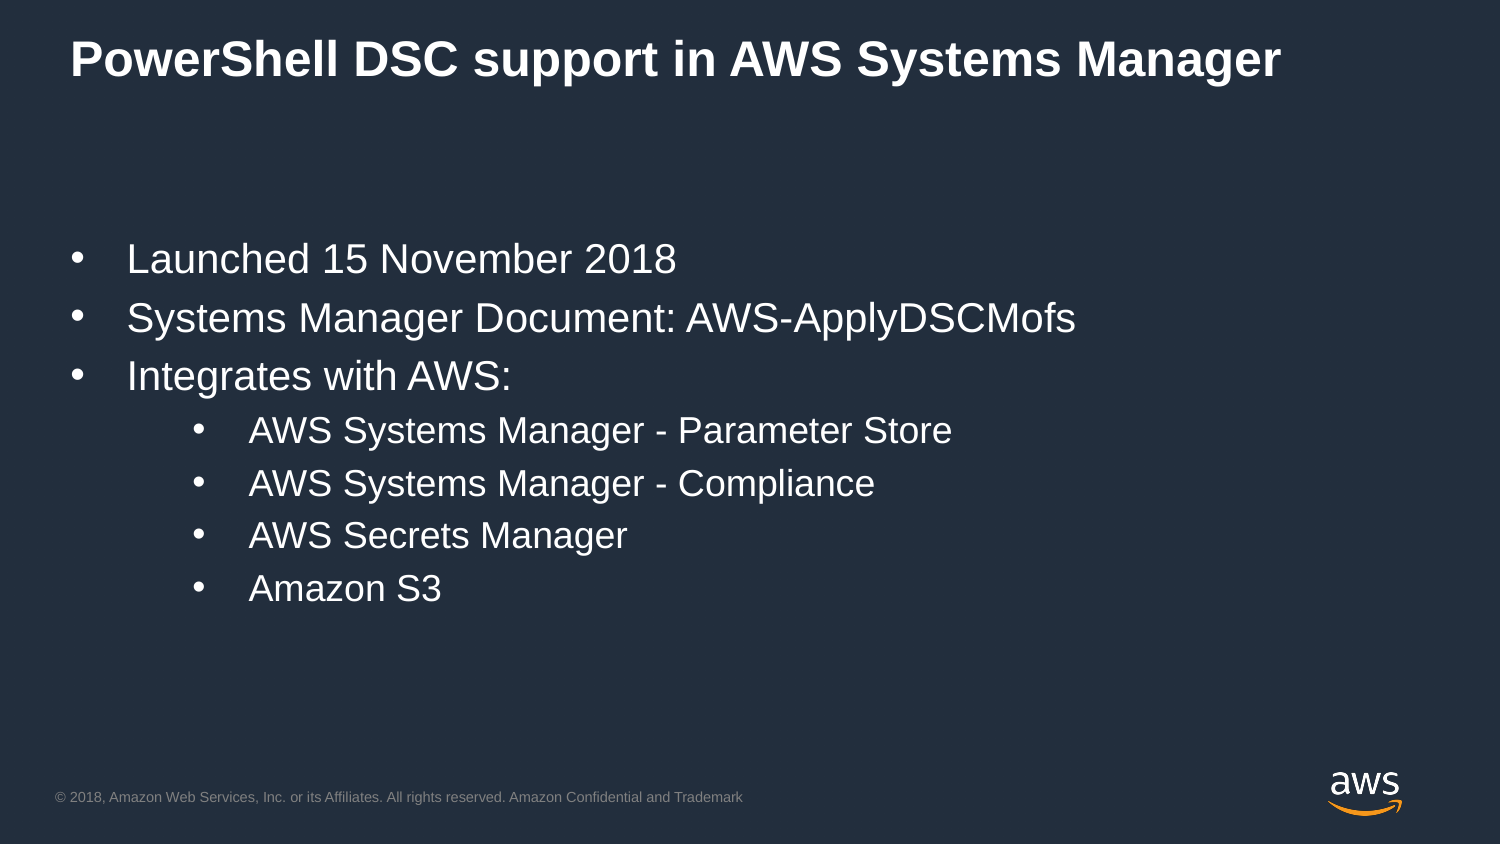

# PowerShell DSC support in AWS Systems Manager

Launched 15 November 2018
Systems Manager Document: AWS-ApplyDSCMofs
Integrates with AWS:
AWS Systems Manager - Parameter Store
AWS Systems Manager - Compliance
AWS Secrets Manager
Amazon S3